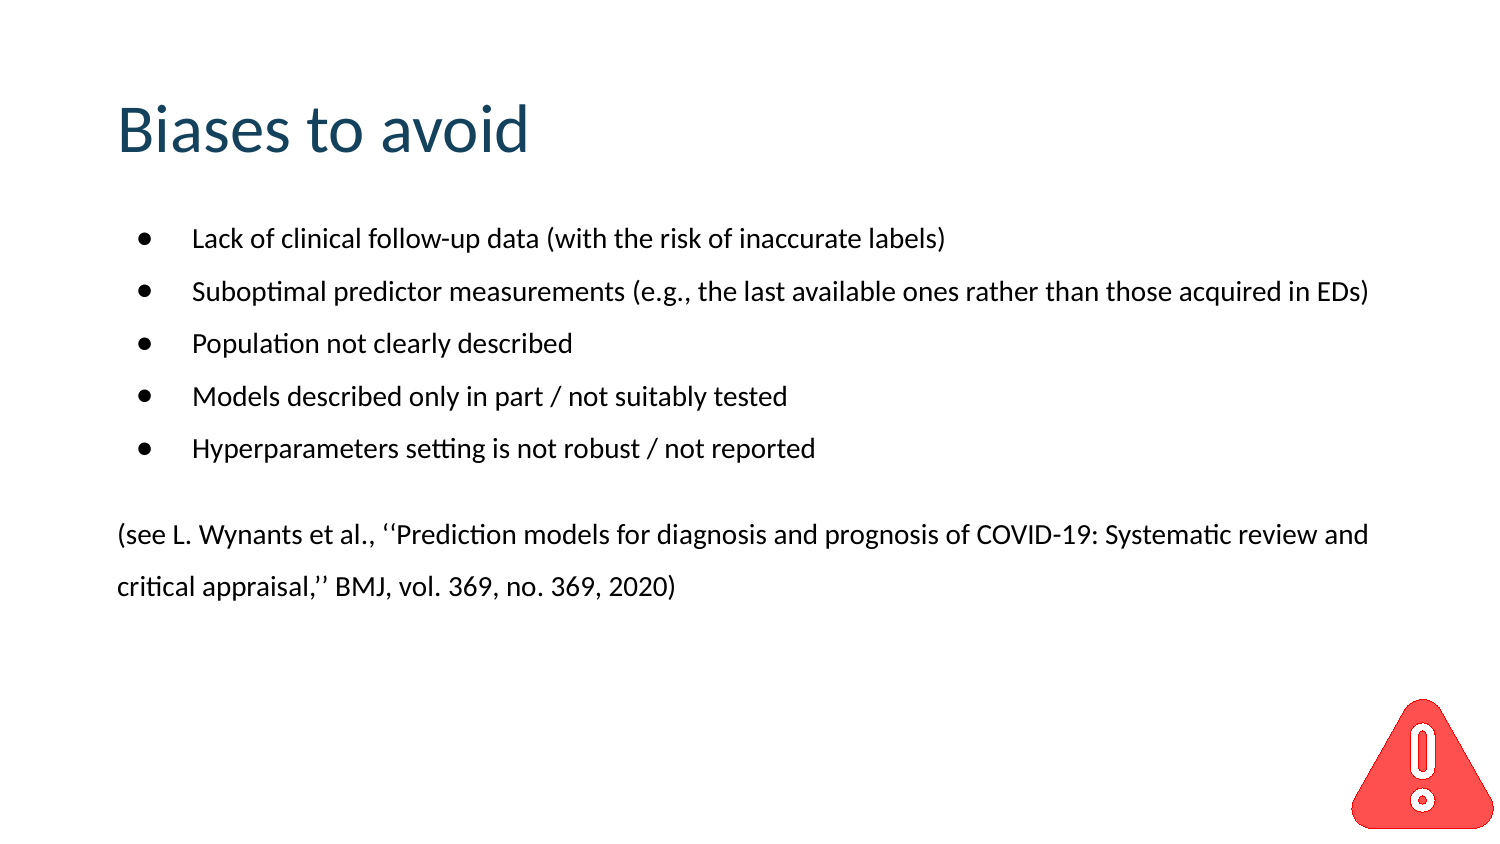

# Biases to avoid
Lack of clinical follow-up data (with the risk of inaccurate labels)
Suboptimal predictor measurements (e.g., the last available ones rather than those acquired in EDs)
Population not clearly described
Models described only in part / not suitably tested
Hyperparameters setting is not robust / not reported
(see L. Wynants et al., ‘‘Prediction models for diagnosis and prognosis of COVID-19: Systematic review and critical appraisal,’’ BMJ, vol. 369, no. 369, 2020)